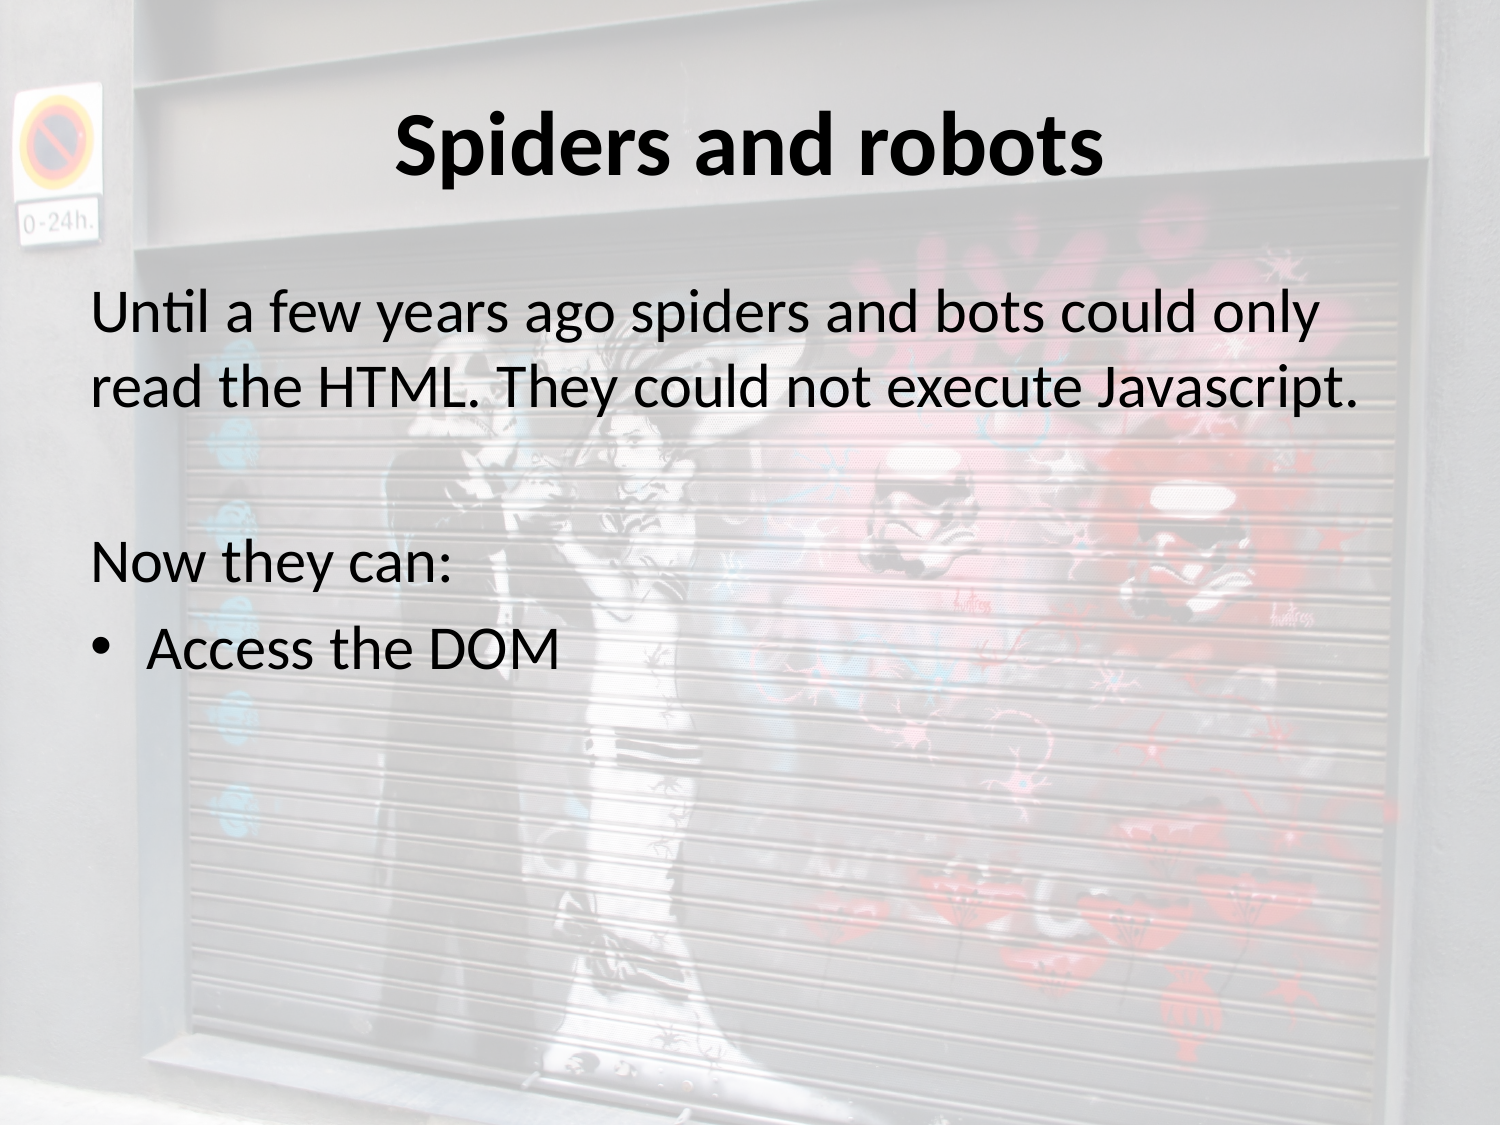

# Spiders and robots
Until a few years ago spiders and bots could only read the HTML. They could not execute Javascript.

Now they can:
Access the DOM